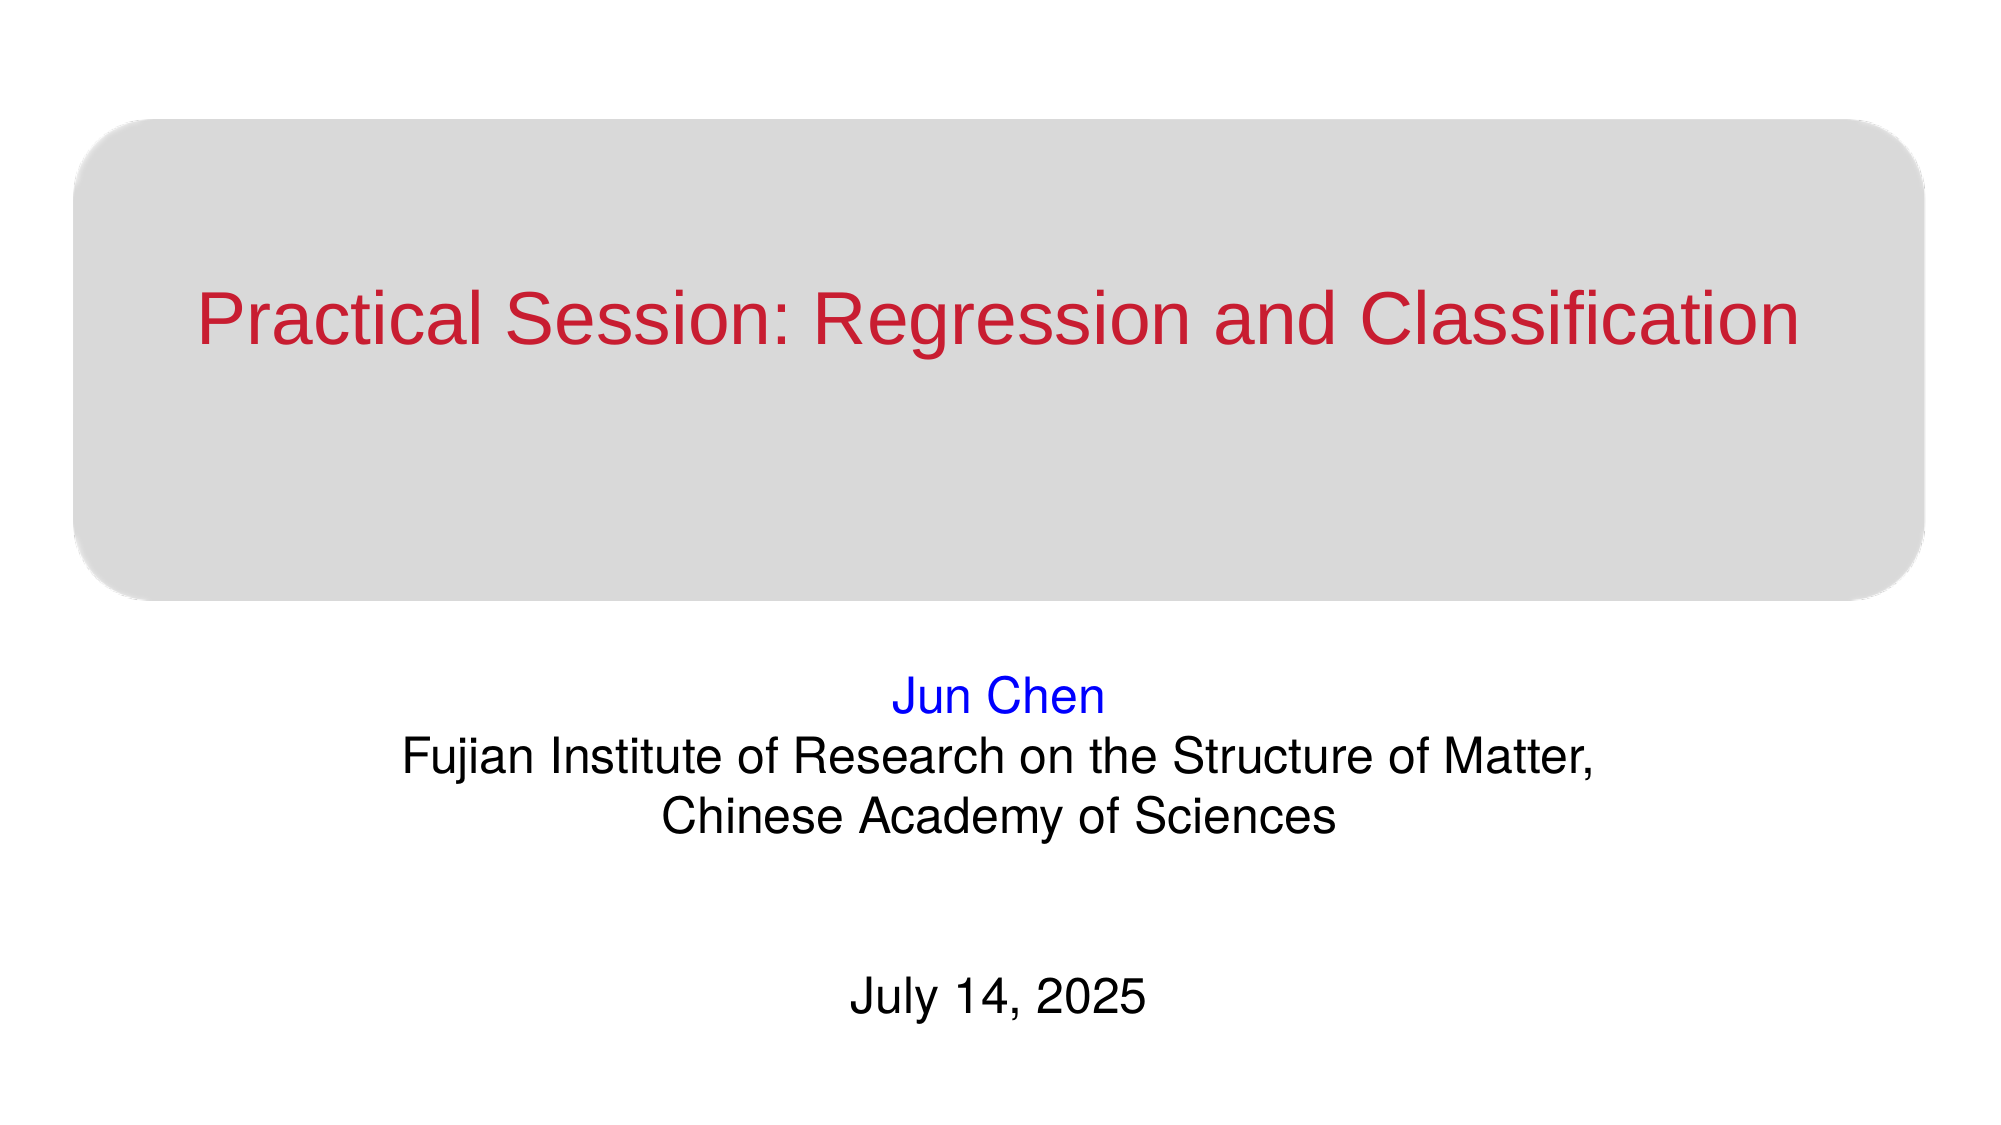

Practical Session: Regression and Classification

Jun Chen
Fujian Institute of Research on the Structure of Matter,
Chinese Academy of Sciences

July 14, 2025